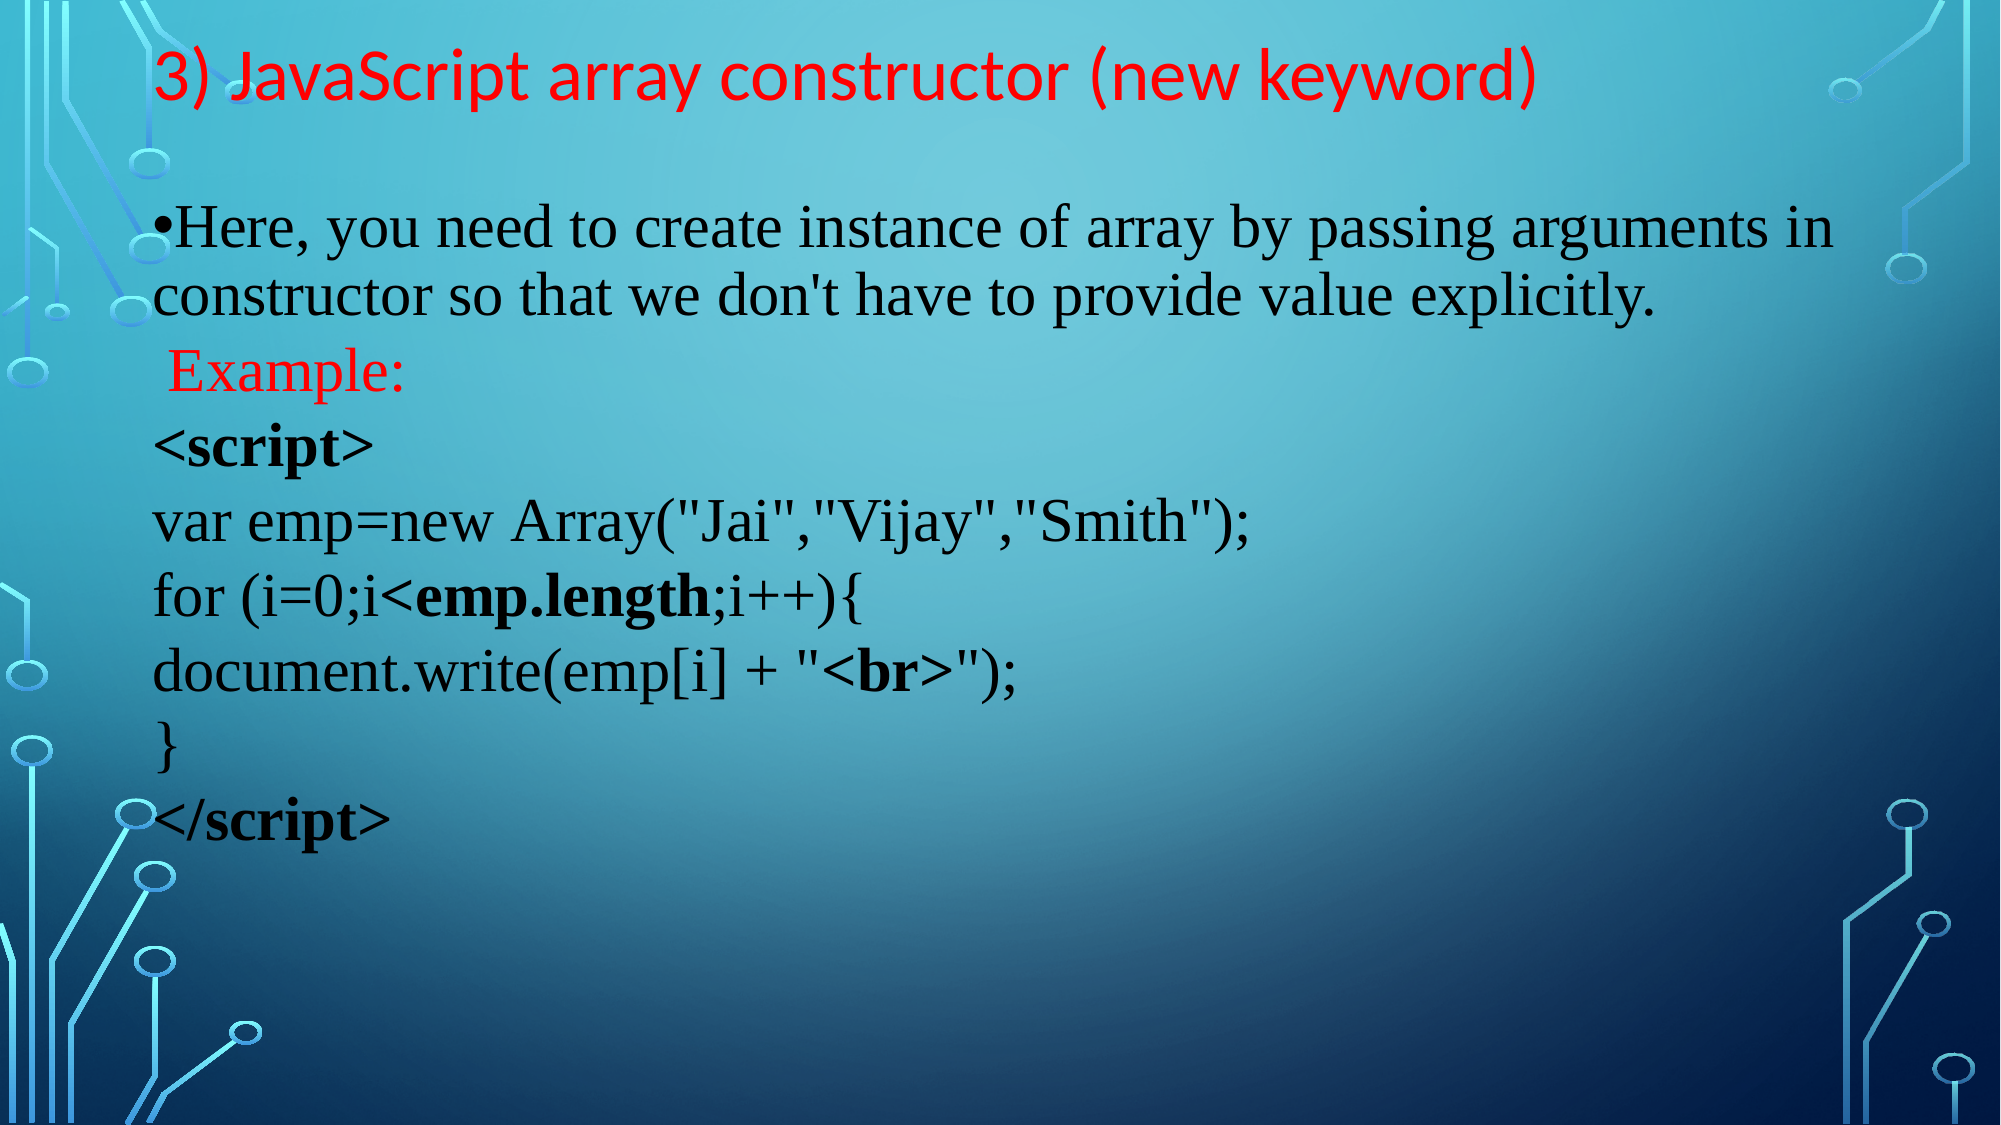

3) JavaScript array constructor (new keyword)

Here, you need to create instance of array by passing arguments in constructor so that we don't have to provide value explicitly.
 Example:
<script>
var emp=new Array("Jai","Vijay","Smith");
for (i=0;i<emp.length;i++){
document.write(emp[i] + "<br>");
}
</script>